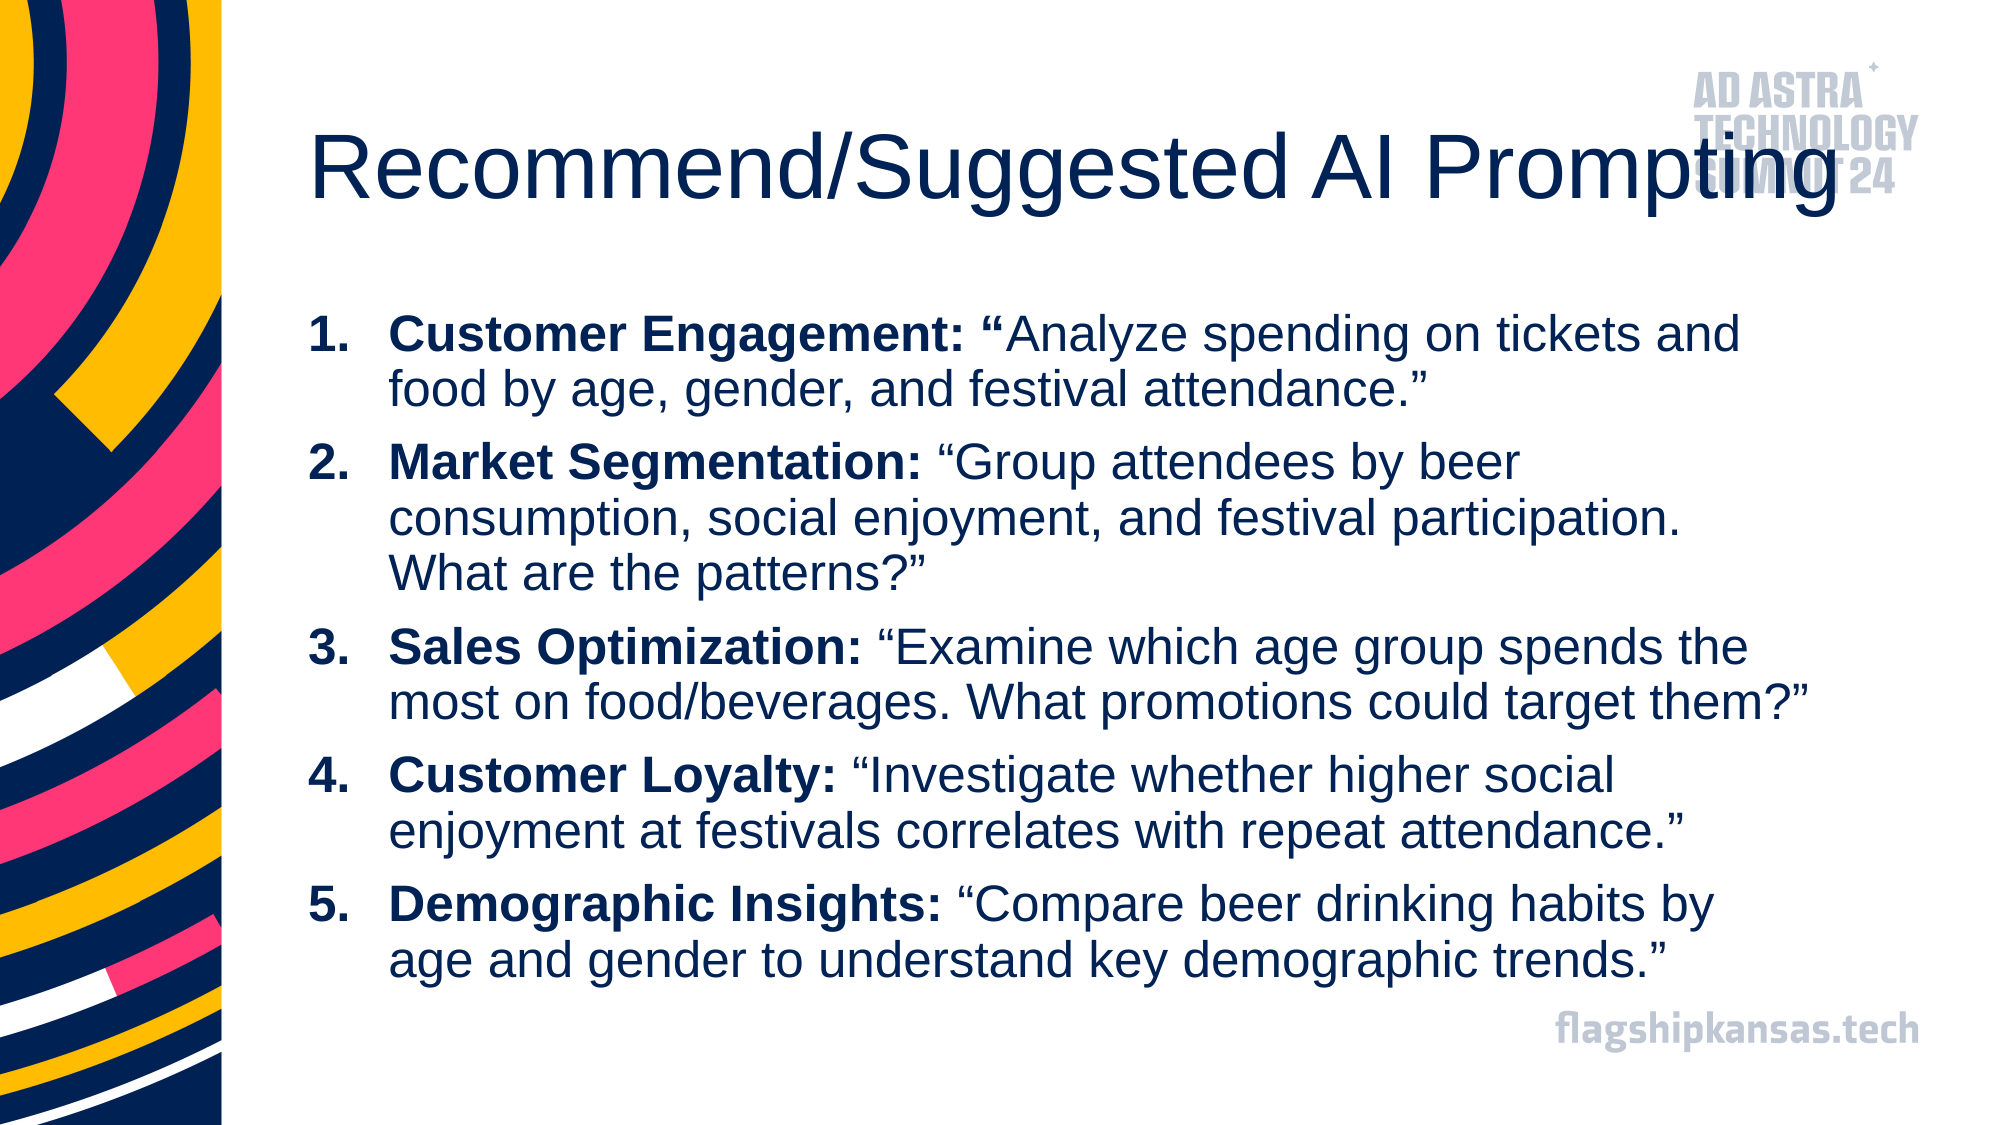

# Recommend/Suggested AI Prompting
Customer Engagement: “Analyze spending on tickets and food by age, gender, and festival attendance.”
Market Segmentation: “Group attendees by beer consumption, social enjoyment, and festival participation. What are the patterns?”
Sales Optimization: “Examine which age group spends the most on food/beverages. What promotions could target them?”
Customer Loyalty: “Investigate whether higher social enjoyment at festivals correlates with repeat attendance.”
Demographic Insights: “Compare beer drinking habits by age and gender to understand key demographic trends.”